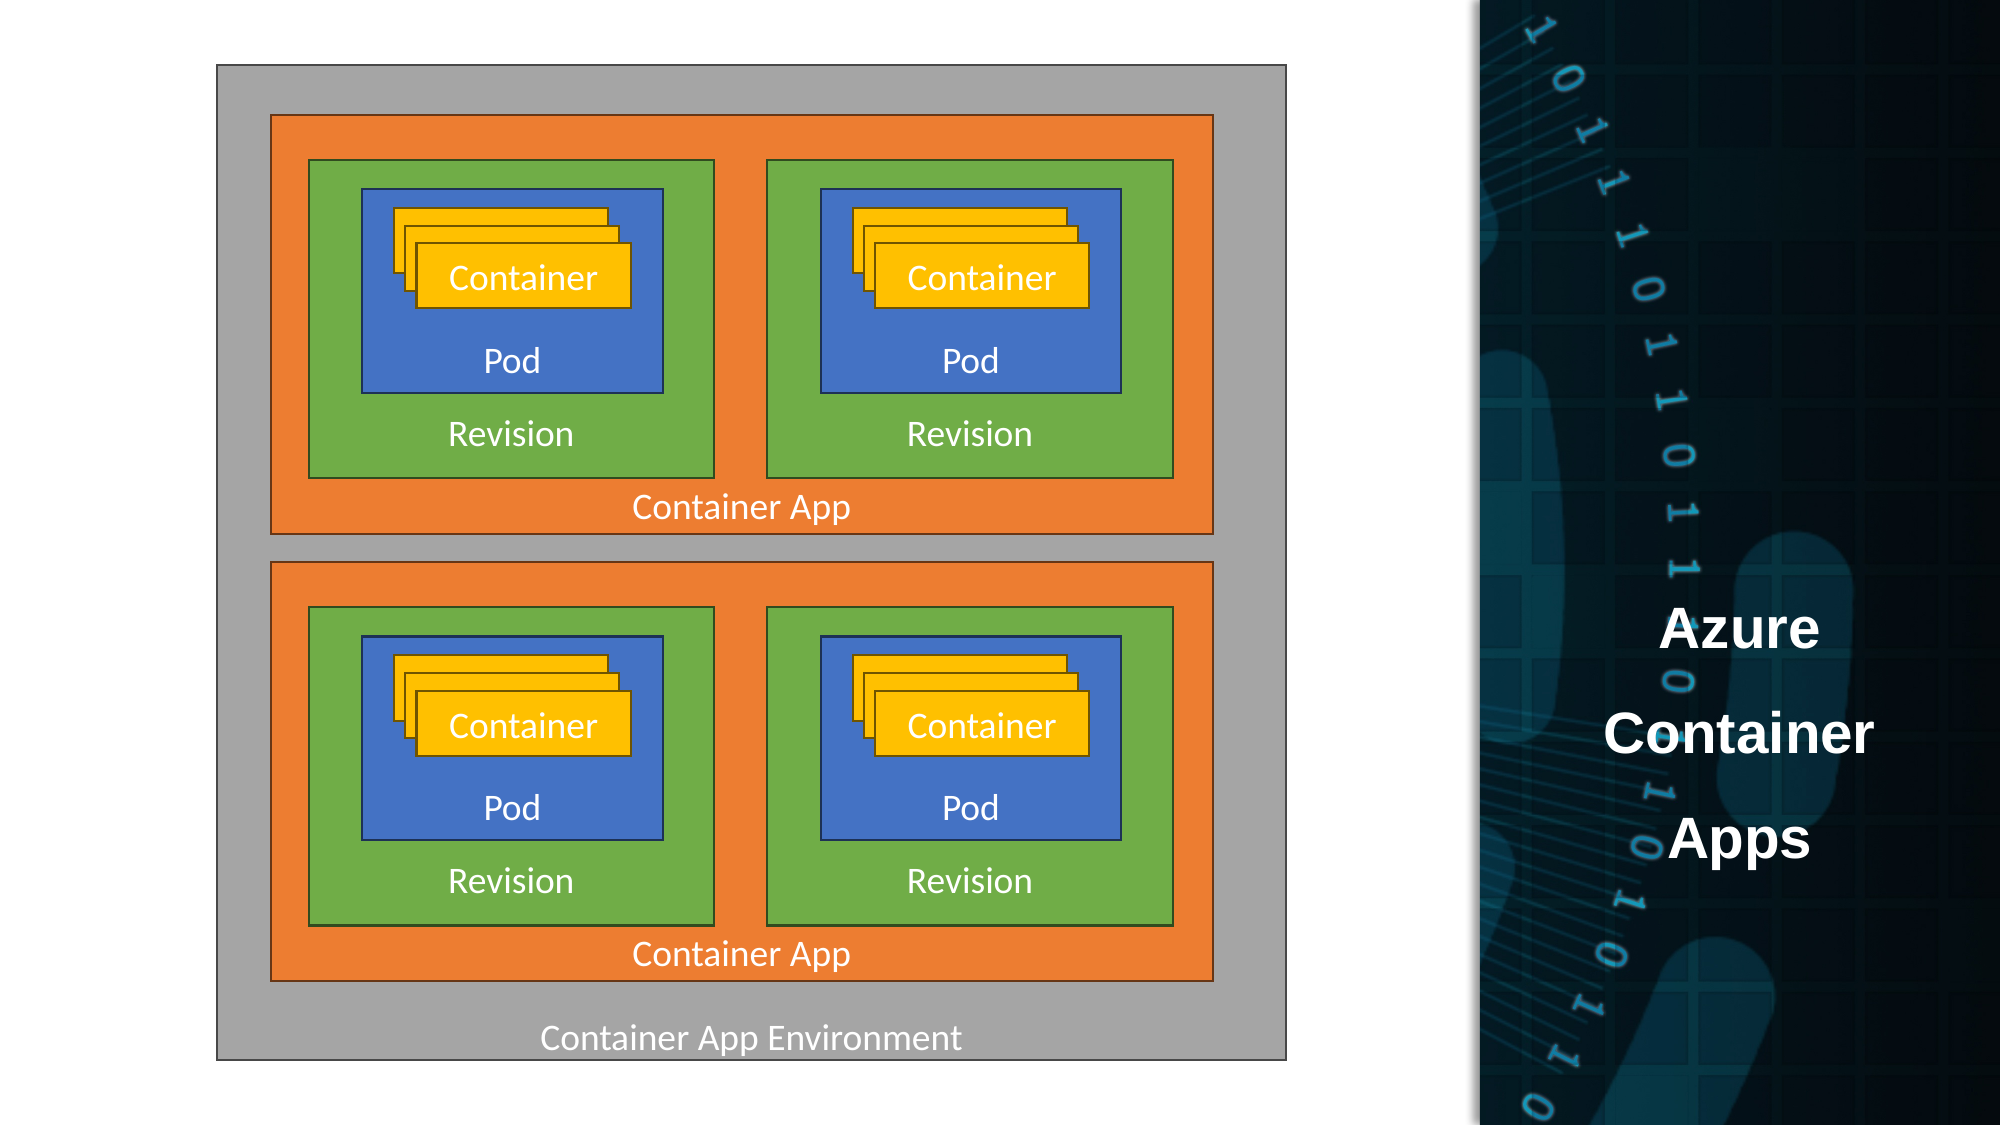

Azure
Container
Apps

Container App Environment

Container App

Revision

Revision

Pod

Pod
Container
Container
Container
Container
Container
Container

Container App

Revision

Revision

Pod

Pod
Container
Container
Container
Container
Container
Container